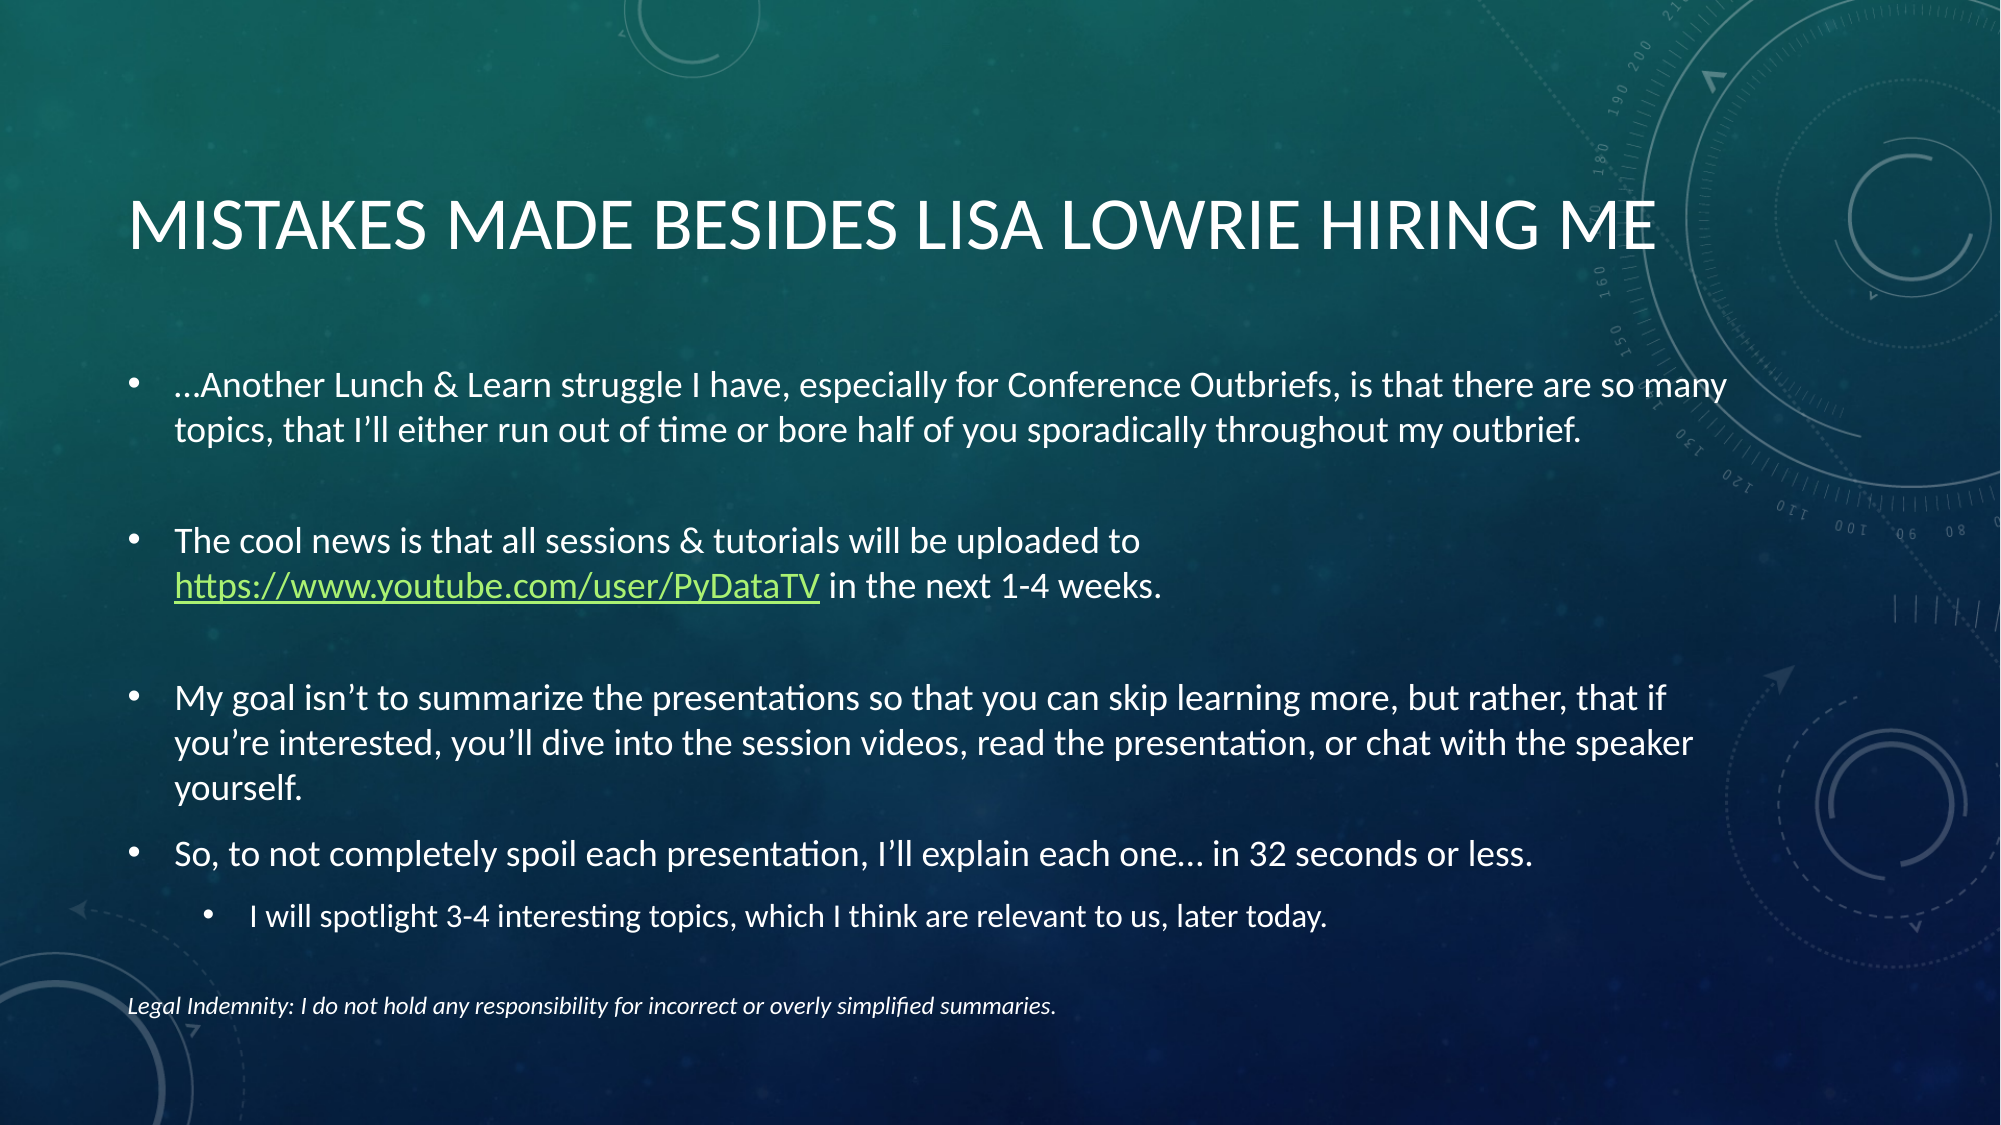

# Mistakes made besides lisa lowrie hiring me
…Another Lunch & Learn struggle I have, especially for Conference Outbriefs, is that there are so many topics, that I’ll either run out of time or bore half of you sporadically throughout my outbrief.

The cool news is that all sessions & tutorials will be uploaded to https://www.youtube.com/user/PyDataTV in the next 1-4 weeks.

My goal isn’t to summarize the presentations so that you can skip learning more, but rather, that if you’re interested, you’ll dive into the session videos, read the presentation, or chat with the speaker yourself.
So, to not completely spoil each presentation, I’ll explain each one… in 32 seconds or less.
I will spotlight 3-4 interesting topics, which I think are relevant to us, later today.

Legal Indemnity: I do not hold any responsibility for incorrect or overly simplified summaries.